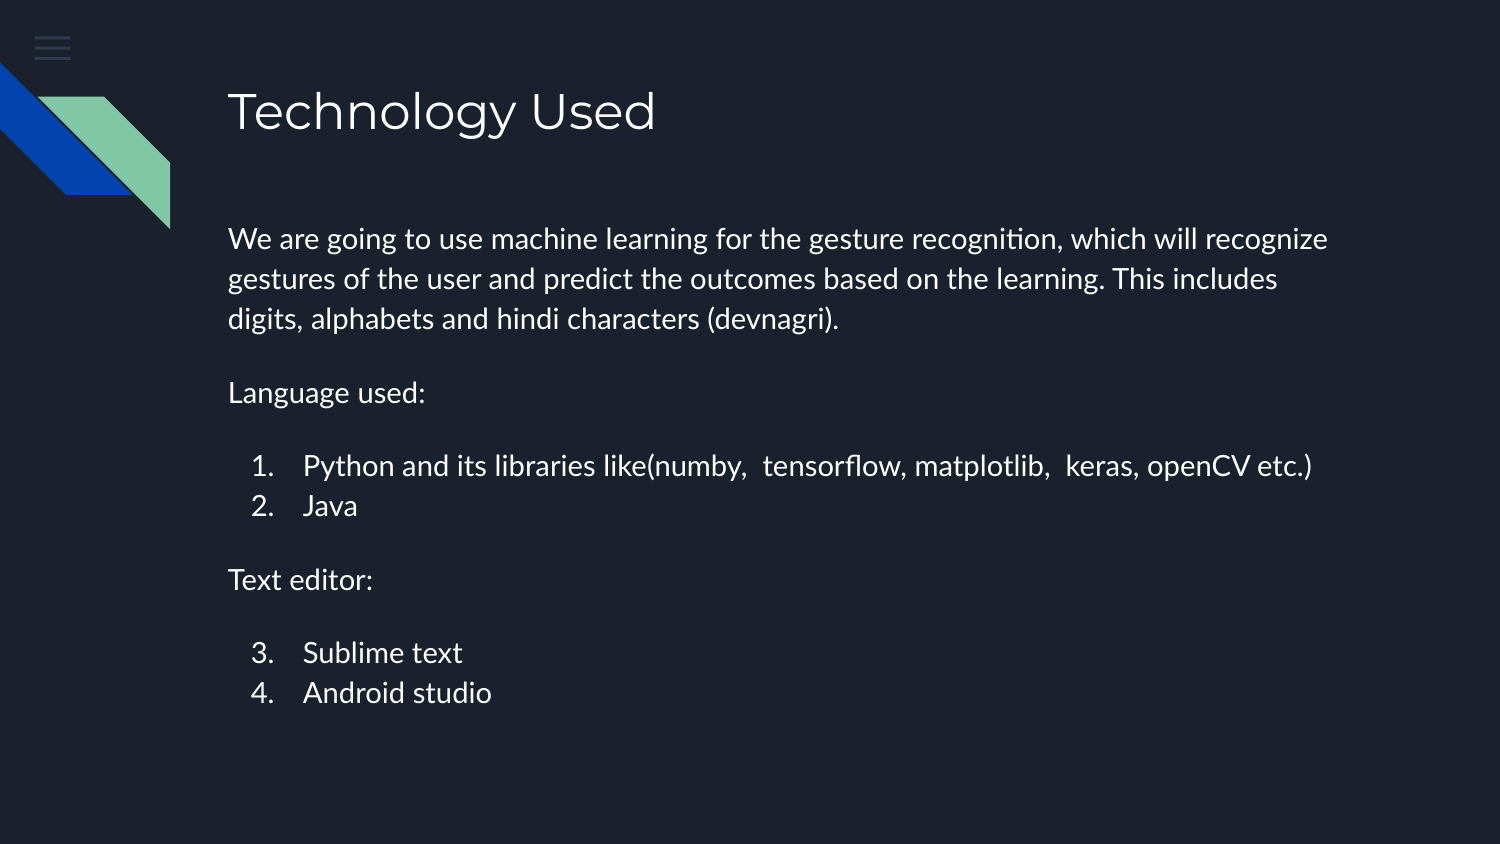

# Technology Used
We are going to use machine learning for the gesture recognition, which will recognize gestures of the user and predict the outcomes based on the learning. This includes digits, alphabets and hindi characters (devnagri).
Language used:
Python and its libraries like(numby,  tensorflow, matplotlib,  keras, openCV etc.)
Java
Text editor:
Sublime text
Android studio